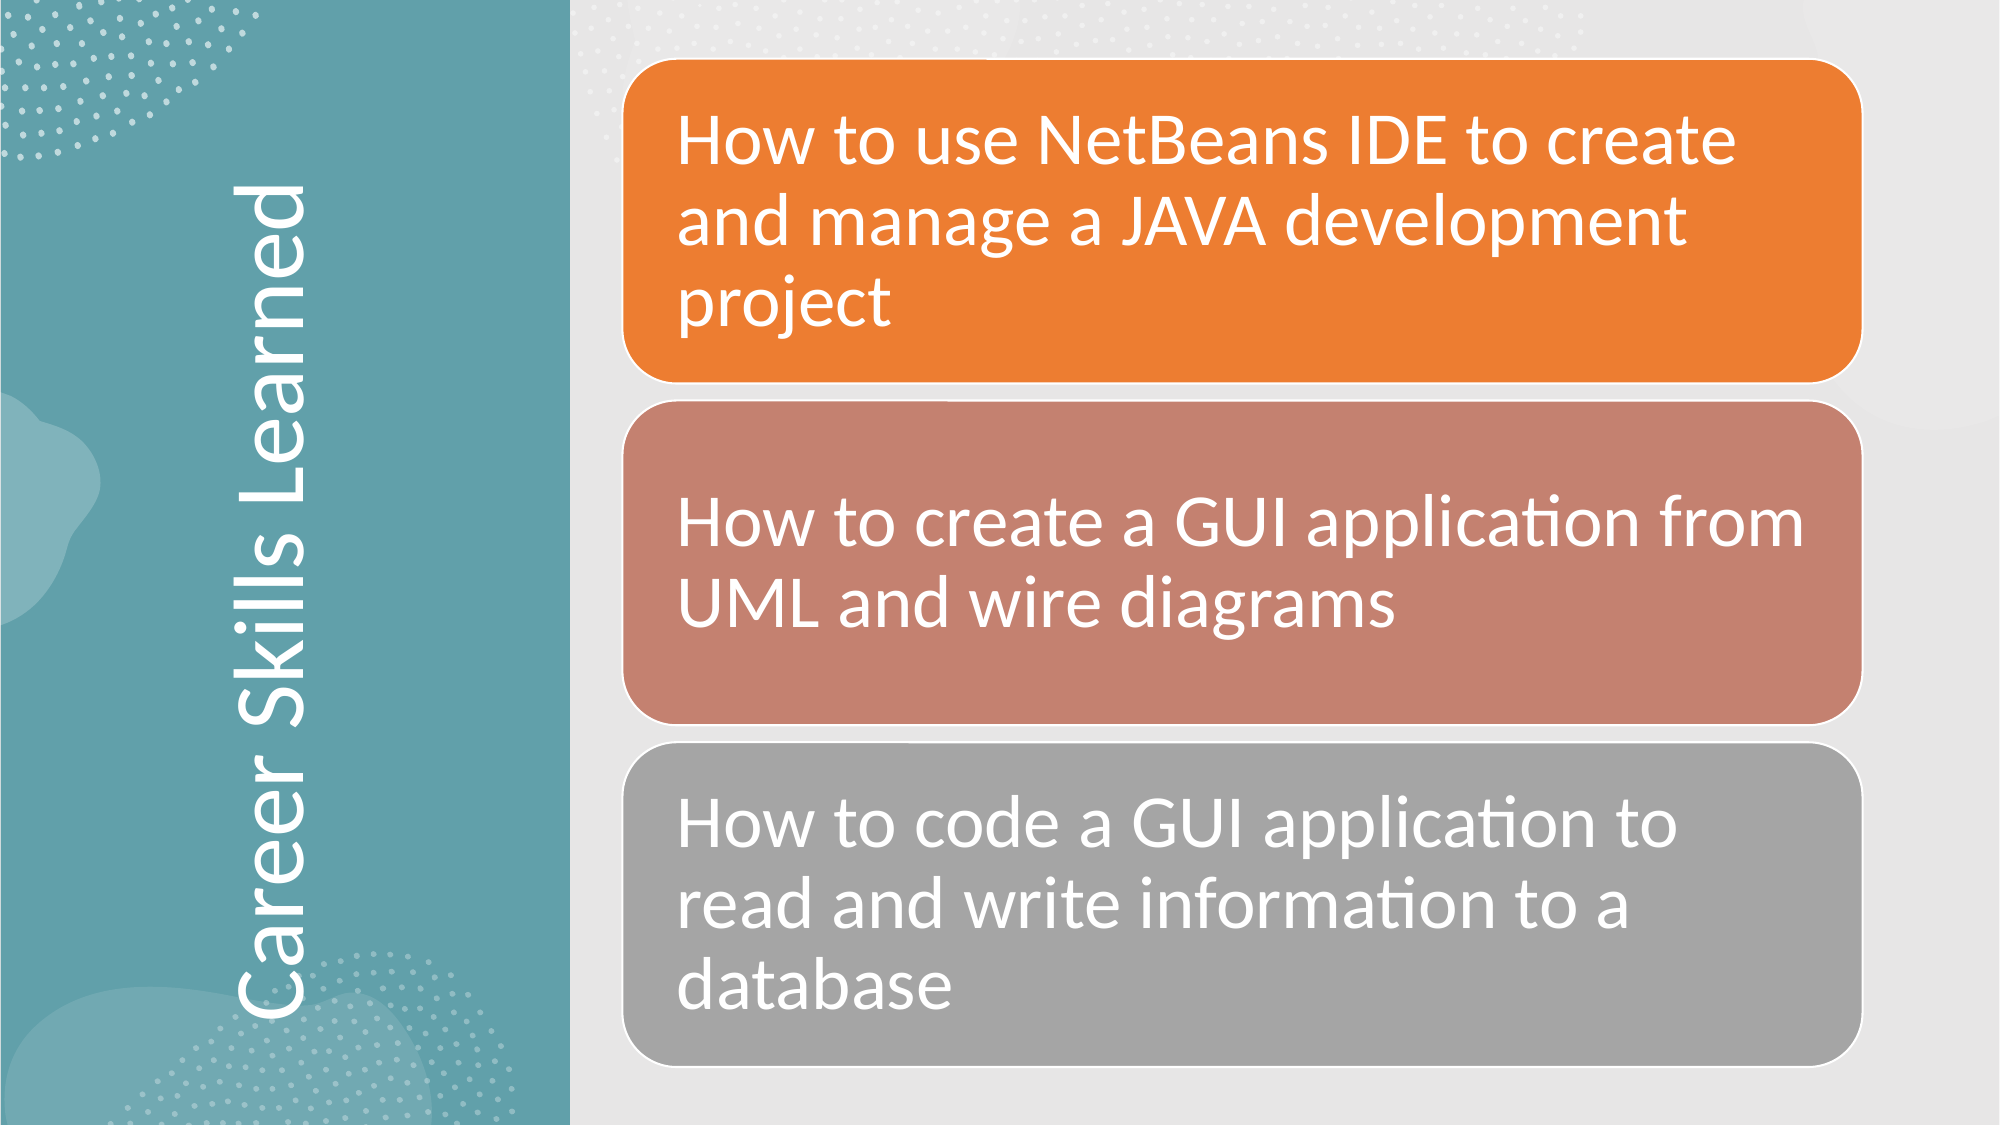

How to use NetBeans IDE to create and manage a JAVA development project
How to create a GUI application from UML and wire diagrams
How to code a GUI application to read and write information to a database
# Career Skills Learned